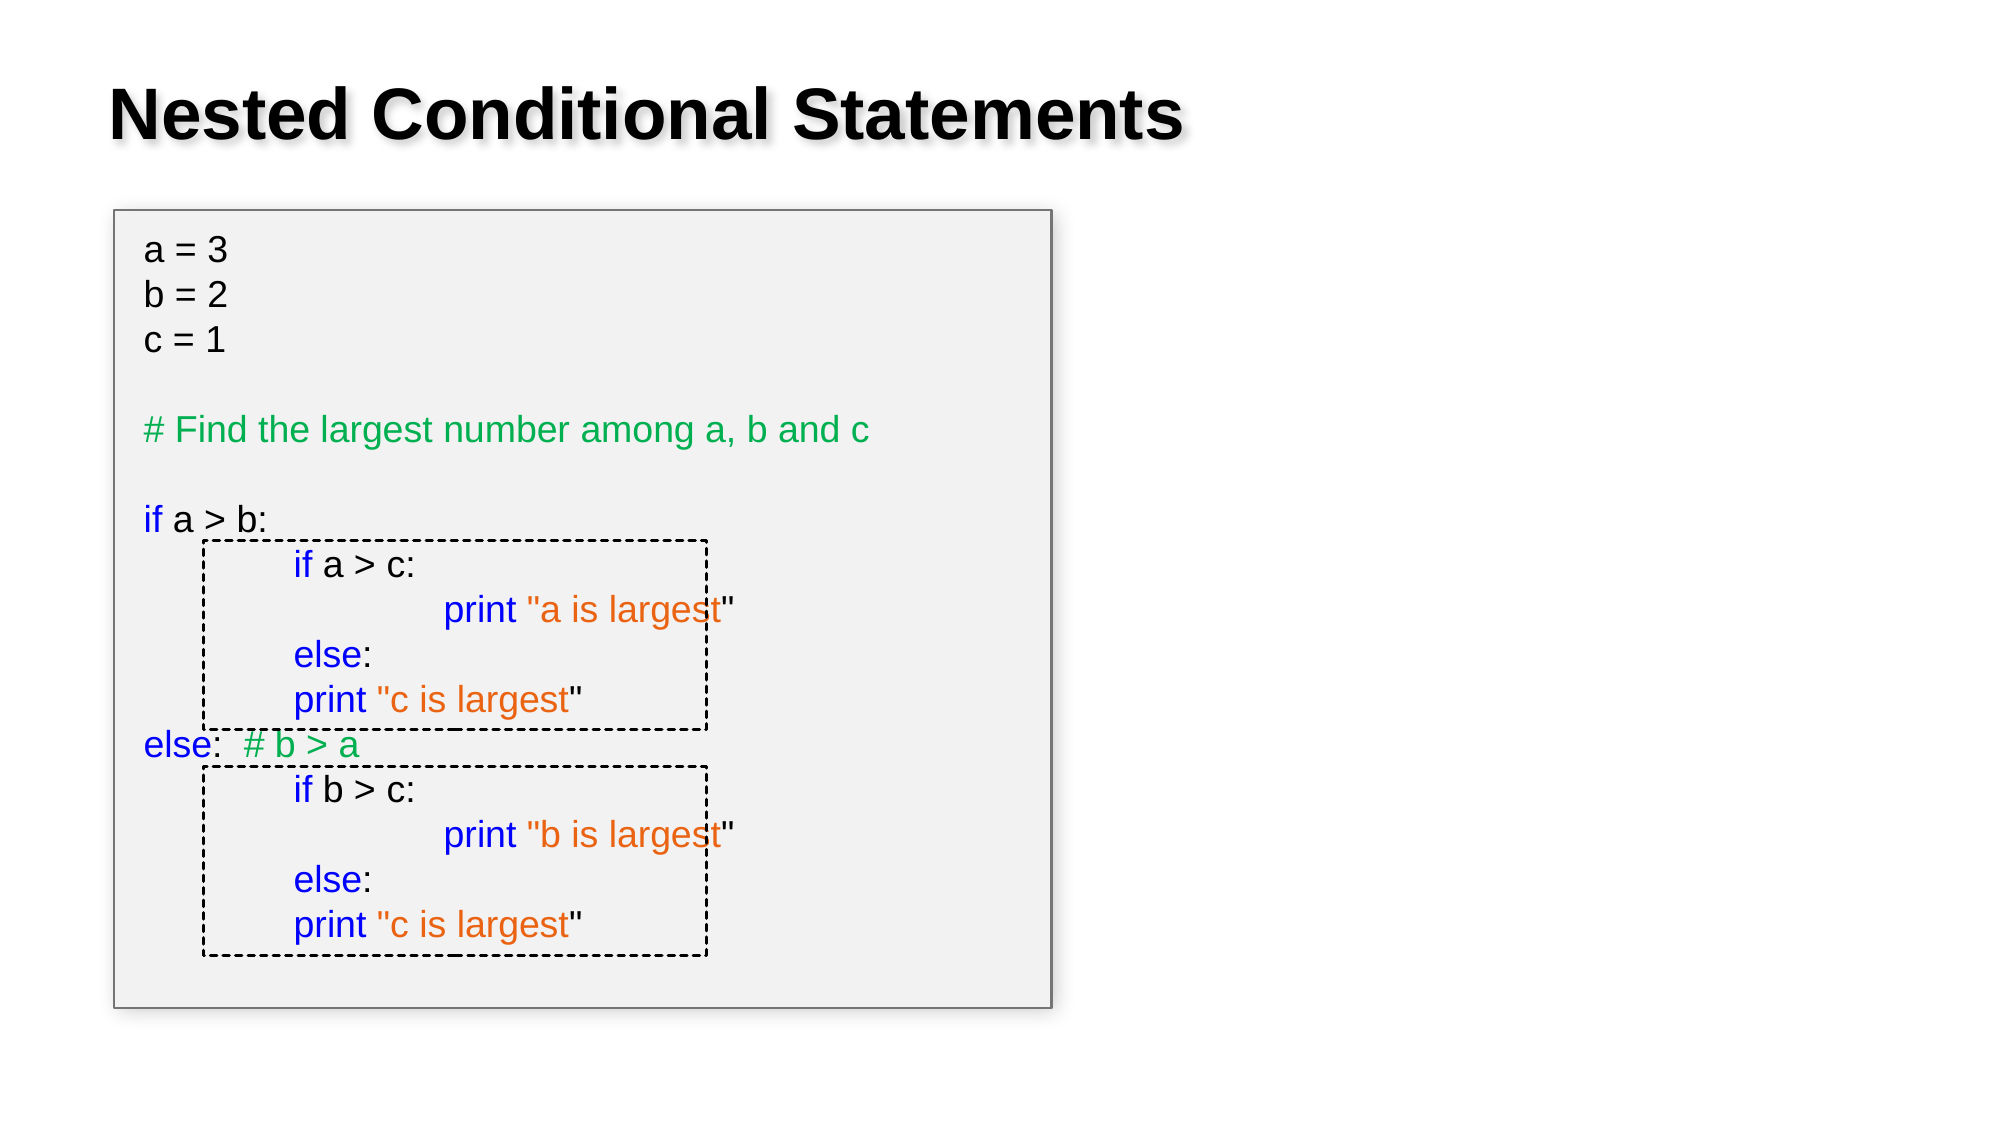

# Nested Conditional Statements
a = 3
b = 2
c = 1

# Find the largest number among a, b and c

if a > b:
	if a > c:
		print "a is largest"
	else:
    	print "c is largest"
else:  # b > a
	if b > c:
		print "b is largest"
	else:
    	print "c is largest"